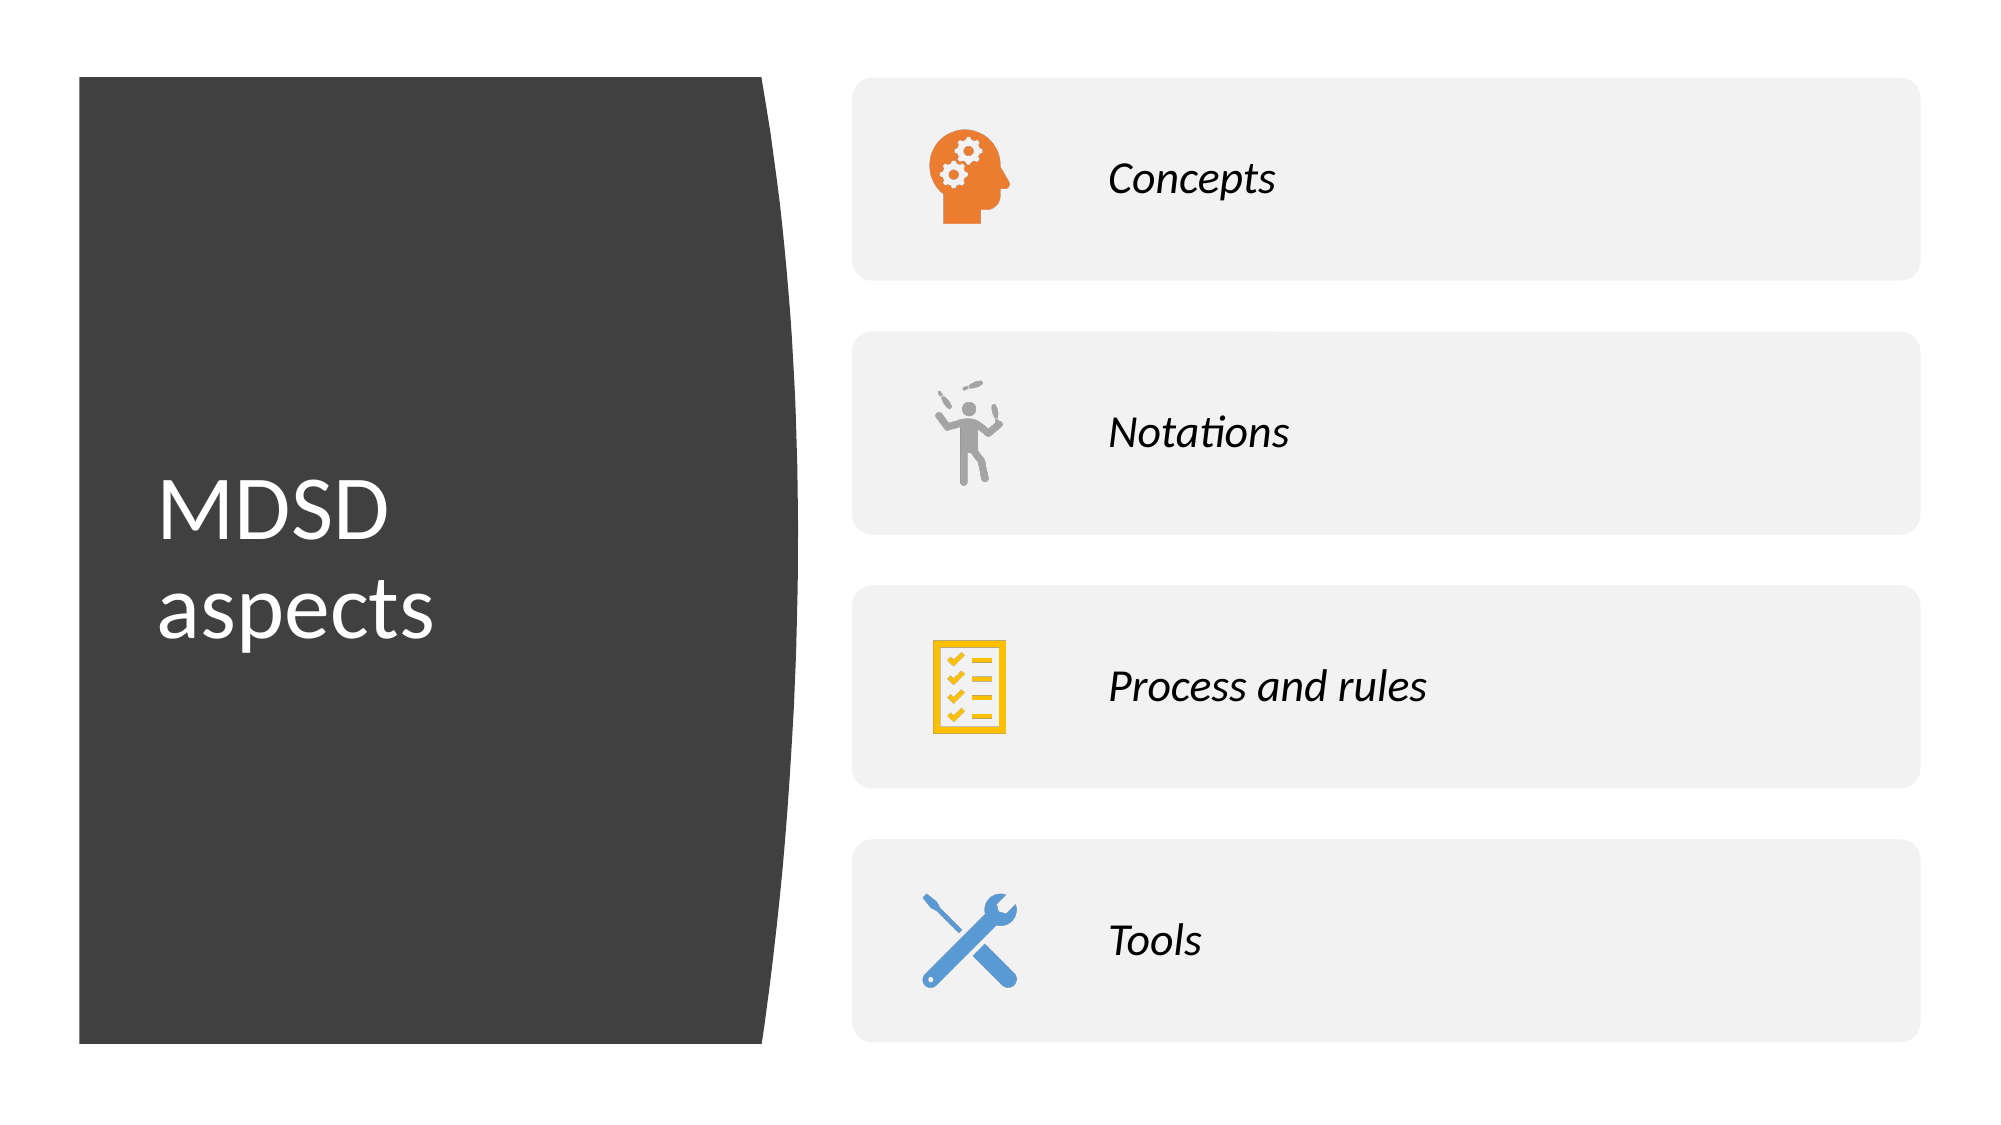

Concepts
Notations
Process and rules
Tools

# MDSD aspects